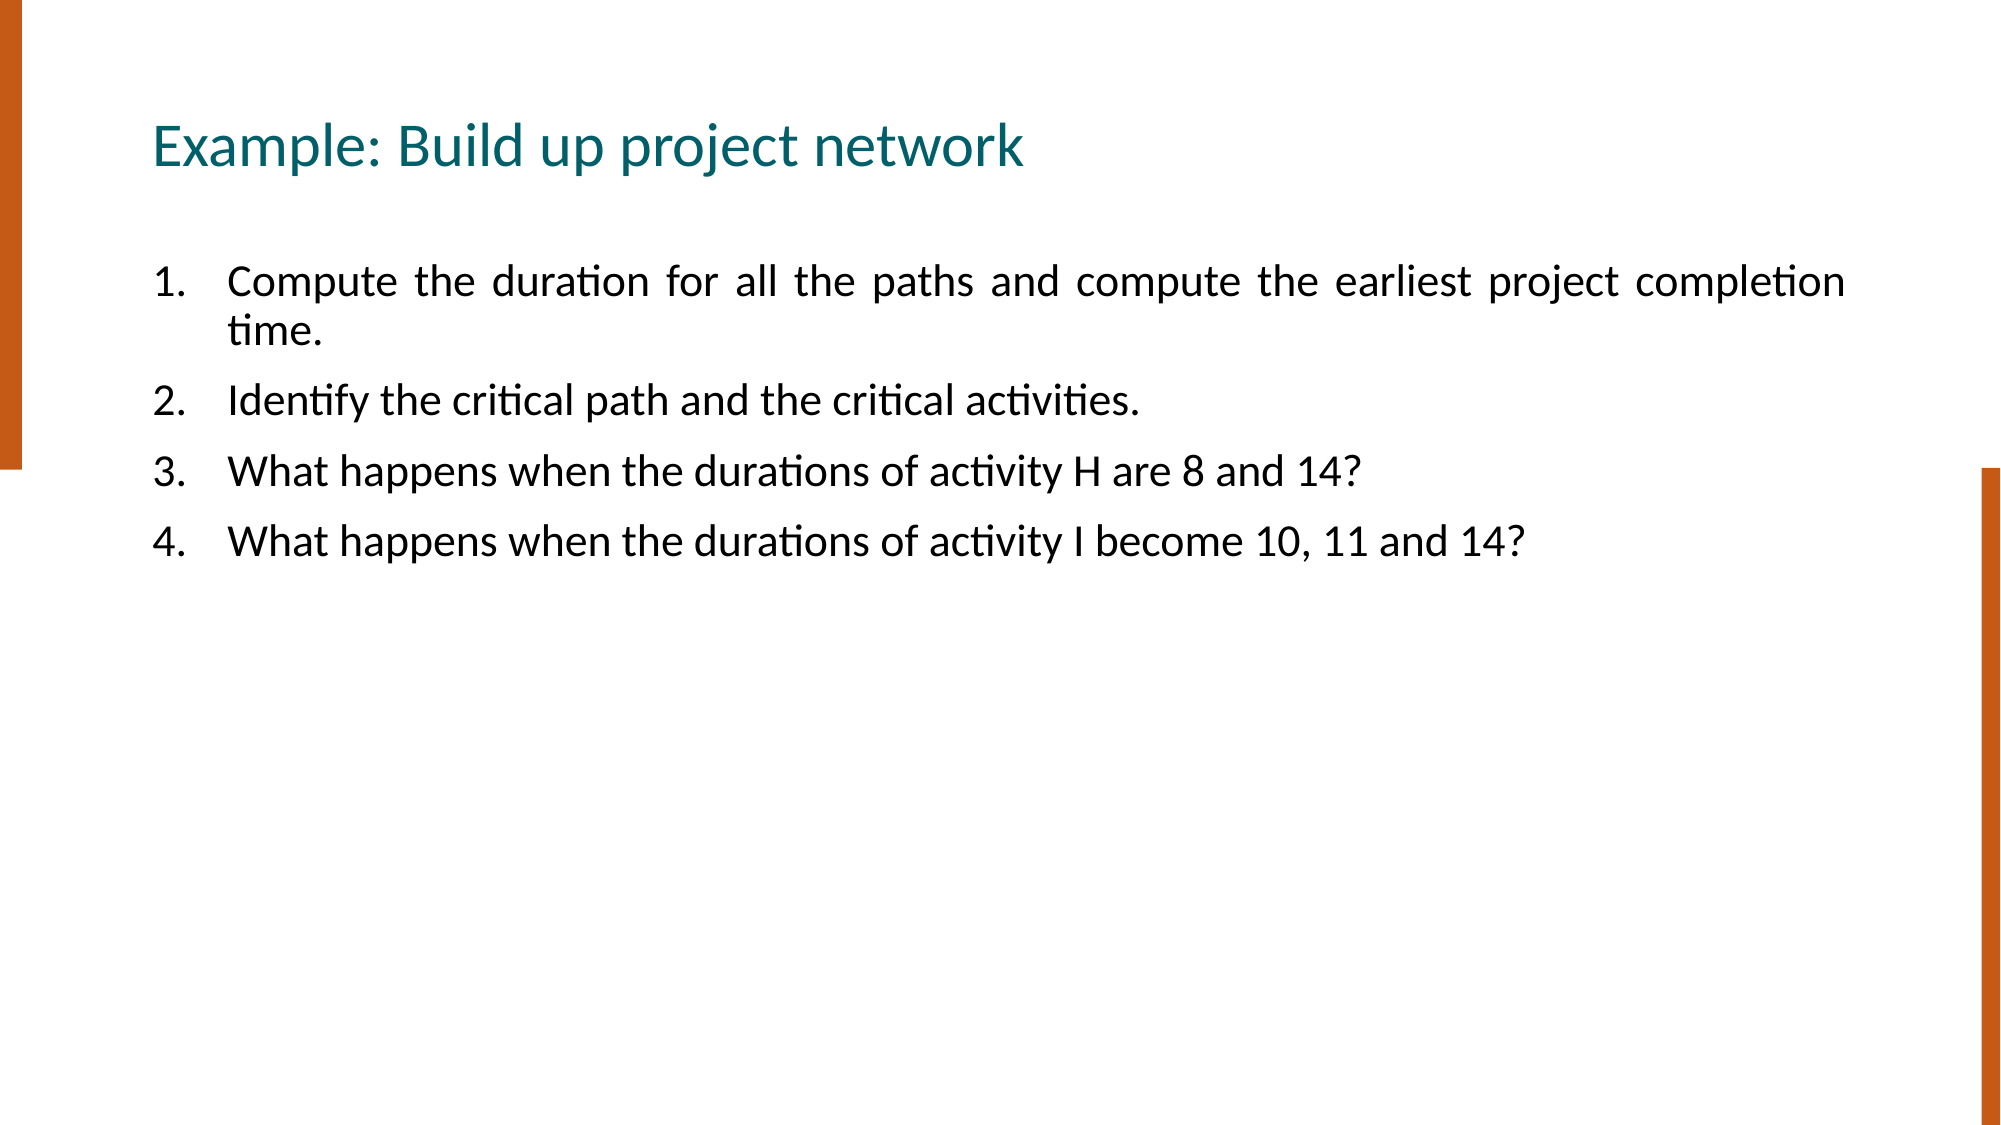

# Example: Build up project network
Compute the duration for all the paths and compute the earliest project completion time.
Identify the critical path and the critical activities.
What happens when the durations of activity H are 8 and 14?
What happens when the durations of activity I become 10, 11 and 14?
23